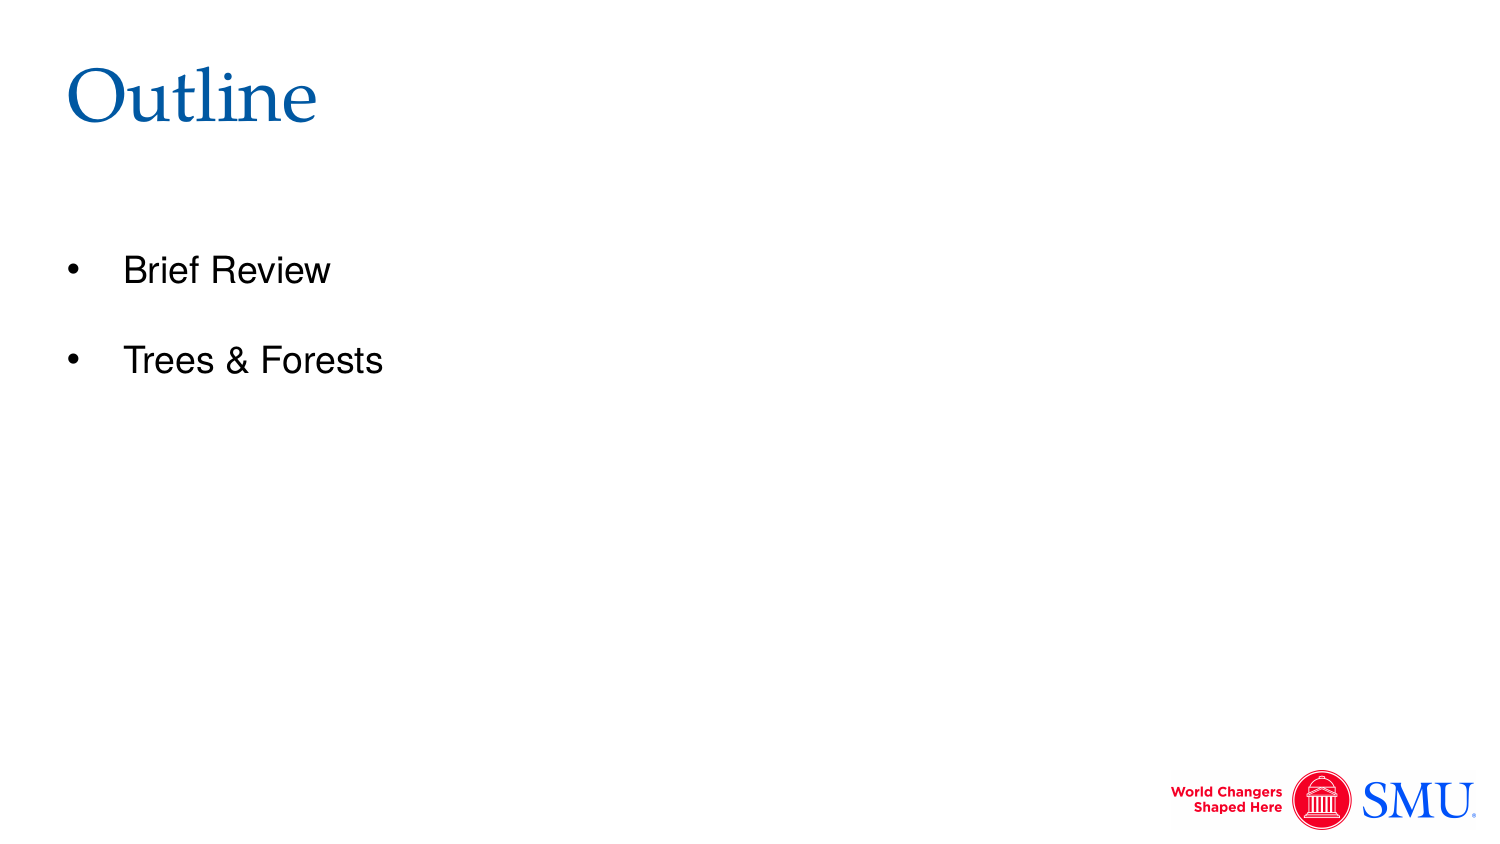

# Outline
Brief Review
Trees & Forests